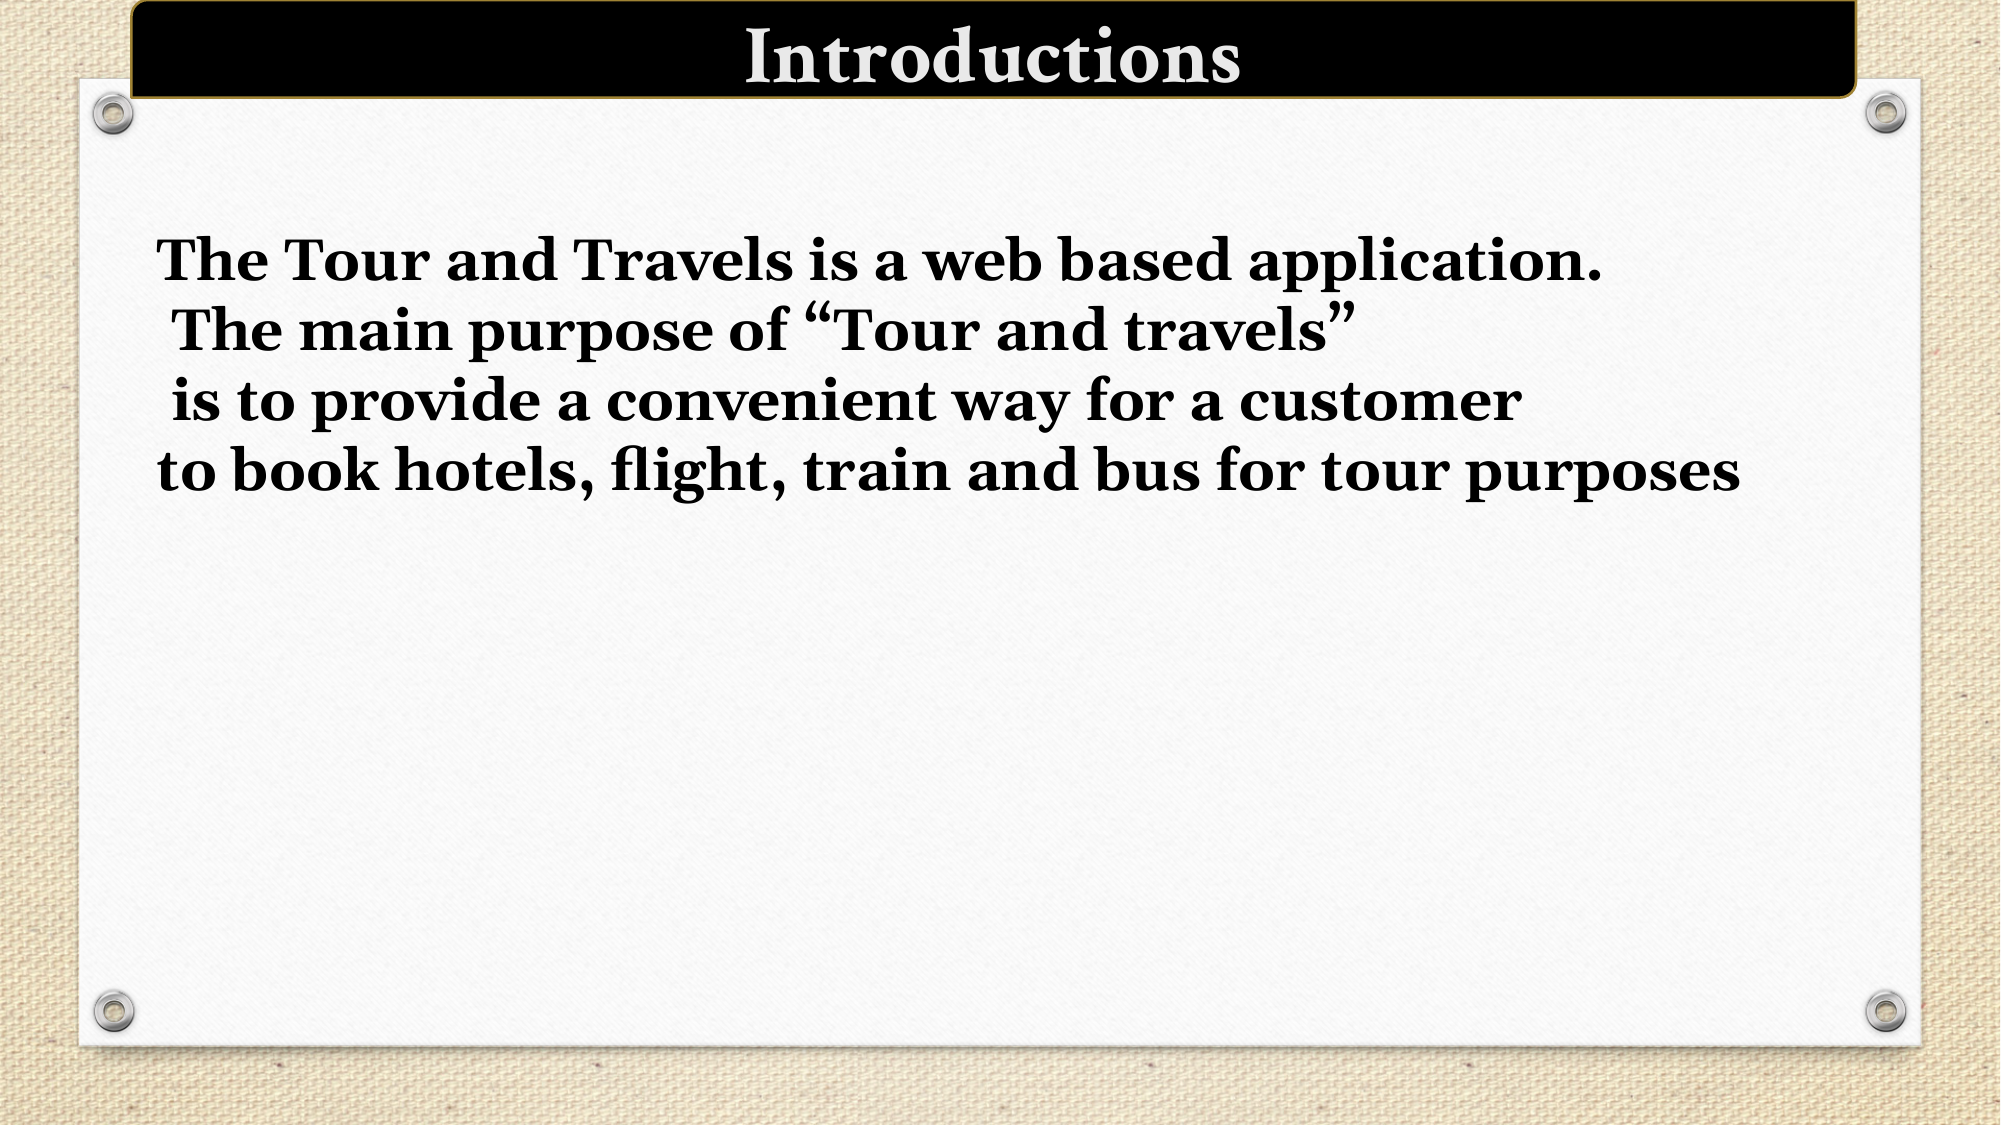

Introductions
The Tour and Travels is a web based application.
 The main purpose of “Tour and travels”
 is to provide a convenient way for a customer
to book hotels, flight, train and bus for tour purposes